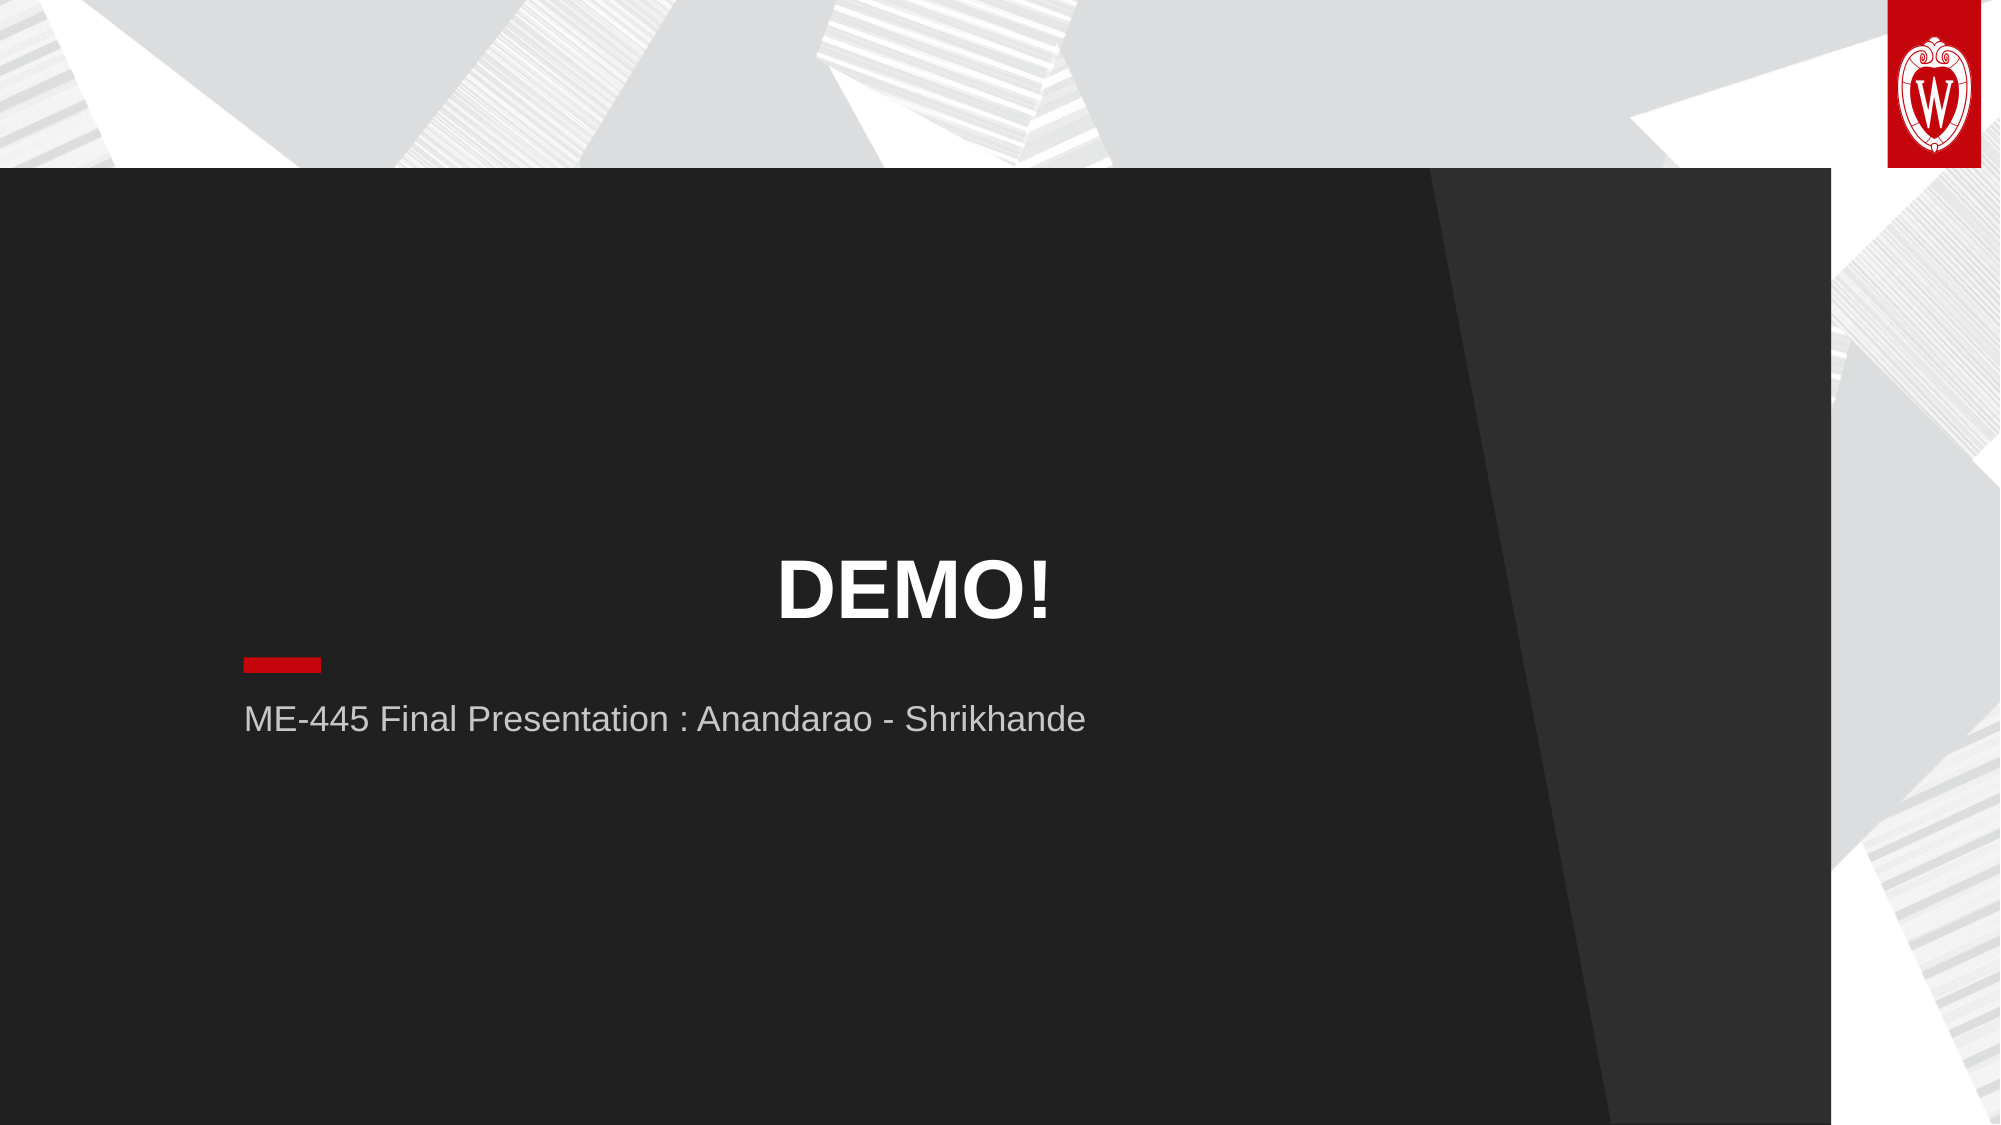

DEMO!
ME-445 Final Presentation : Anandarao - Shrikhande